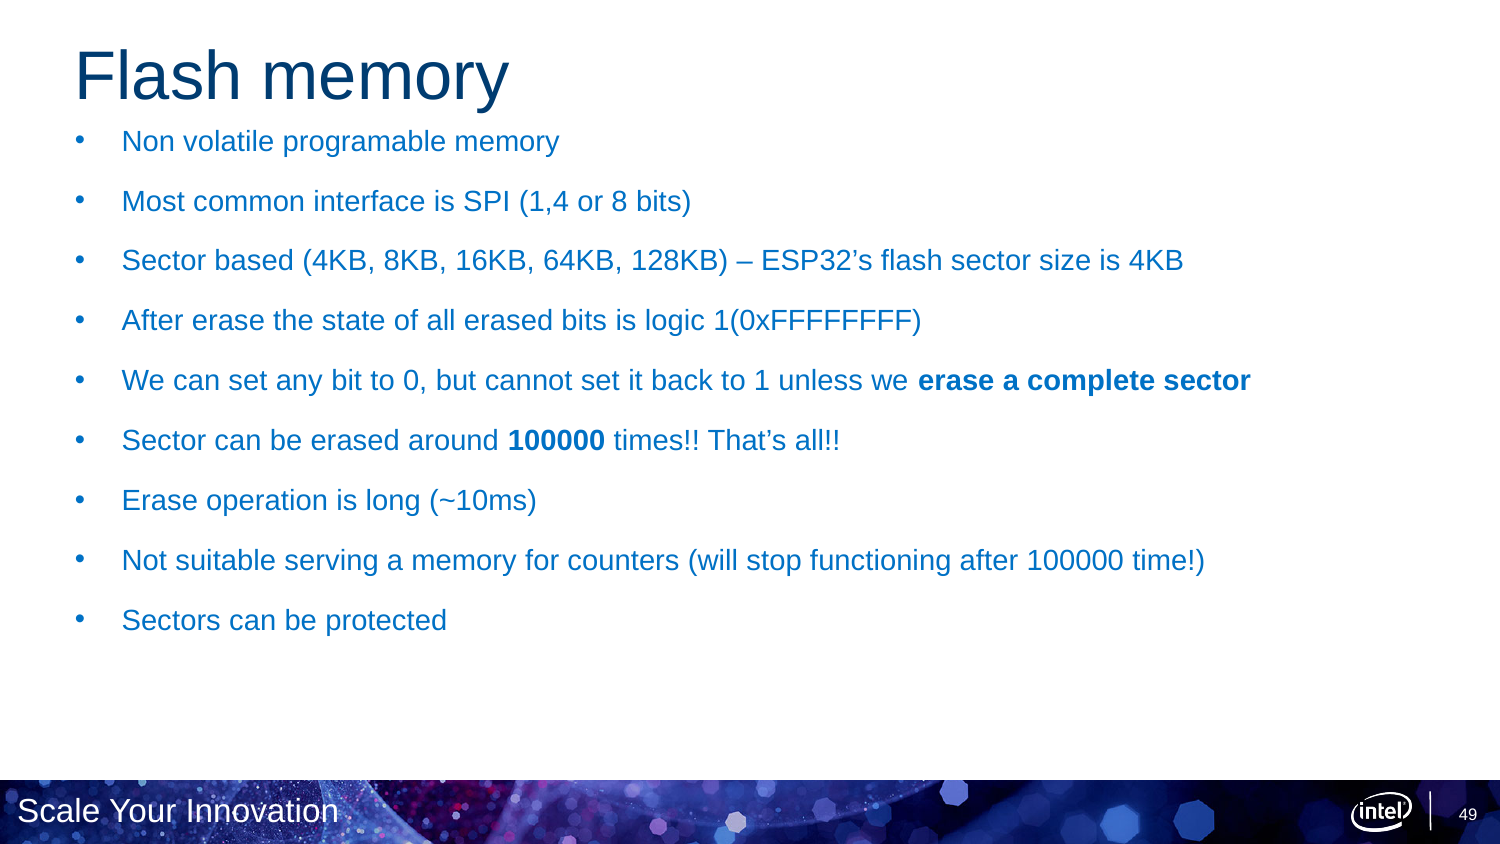

# Flash memory
Non volatile programable memory
Most common interface is SPI (1,4 or 8 bits)
Sector based (4KB, 8KB, 16KB, 64KB, 128KB) – ESP32’s flash sector size is 4KB
After erase the state of all erased bits is logic 1(0xFFFFFFFF)
We can set any bit to 0, but cannot set it back to 1 unless we erase a complete sector
Sector can be erased around 100000 times!! That’s all!!
Erase operation is long (~10ms)
Not suitable serving a memory for counters (will stop functioning after 100000 time!)
Sectors can be protected

49